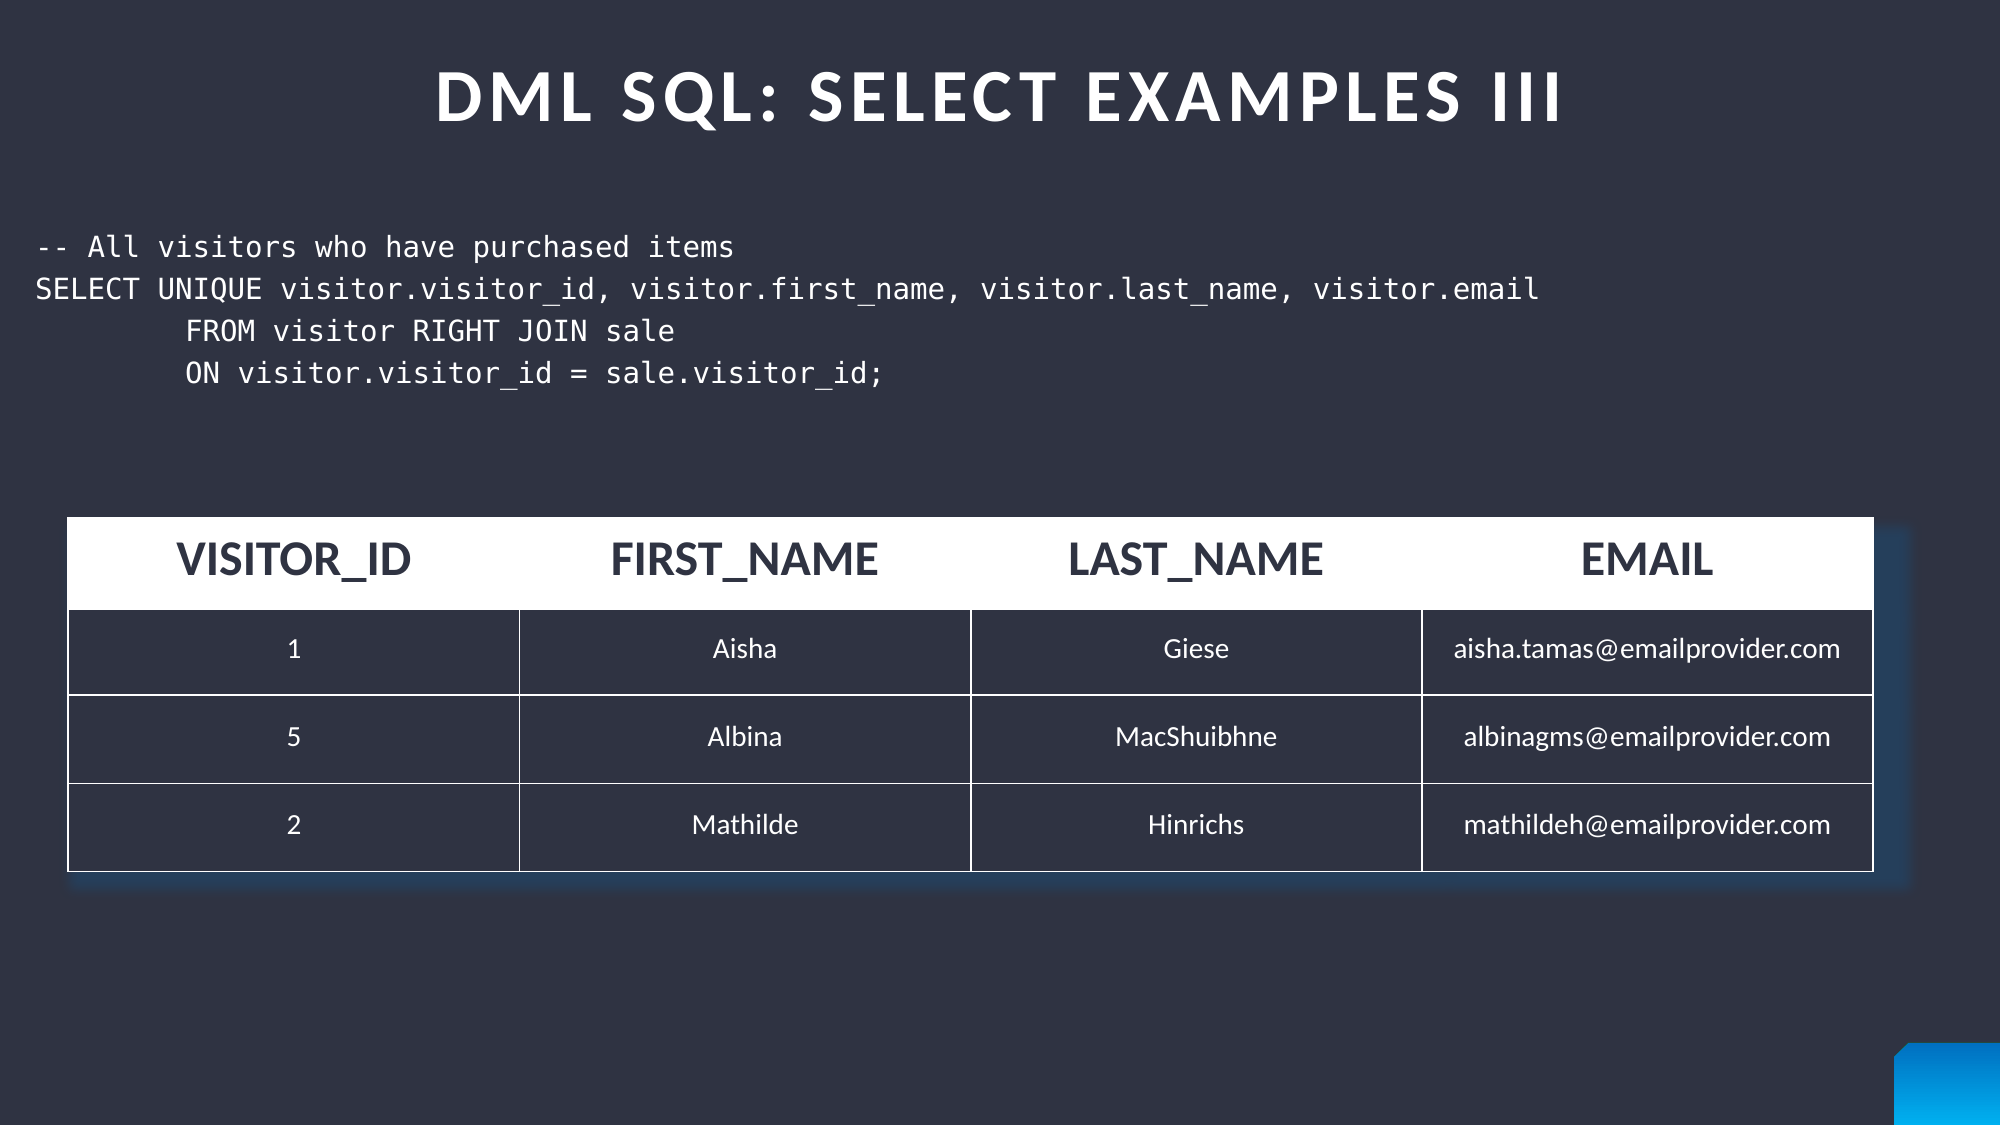

# DML SQL: SELECT Examples III
-- All visitors who have purchased items
SELECT UNIQUE visitor.visitor_id, visitor.first_name, visitor.last_name, visitor.email
	FROM visitor RIGHT JOIN sale
	ON visitor.visitor_id = sale.visitor_id;
| VISITOR\_ID | FIRST\_NAME | LAST\_NAME | EMAIL |
| --- | --- | --- | --- |
| 1 | Aisha | Giese | aisha.tamas@emailprovider.com |
| 5 | Albina | MacShuibhne | albinagms@emailprovider.com |
| 2 | Mathilde | Hinrichs | mathildeh@emailprovider.com |

21